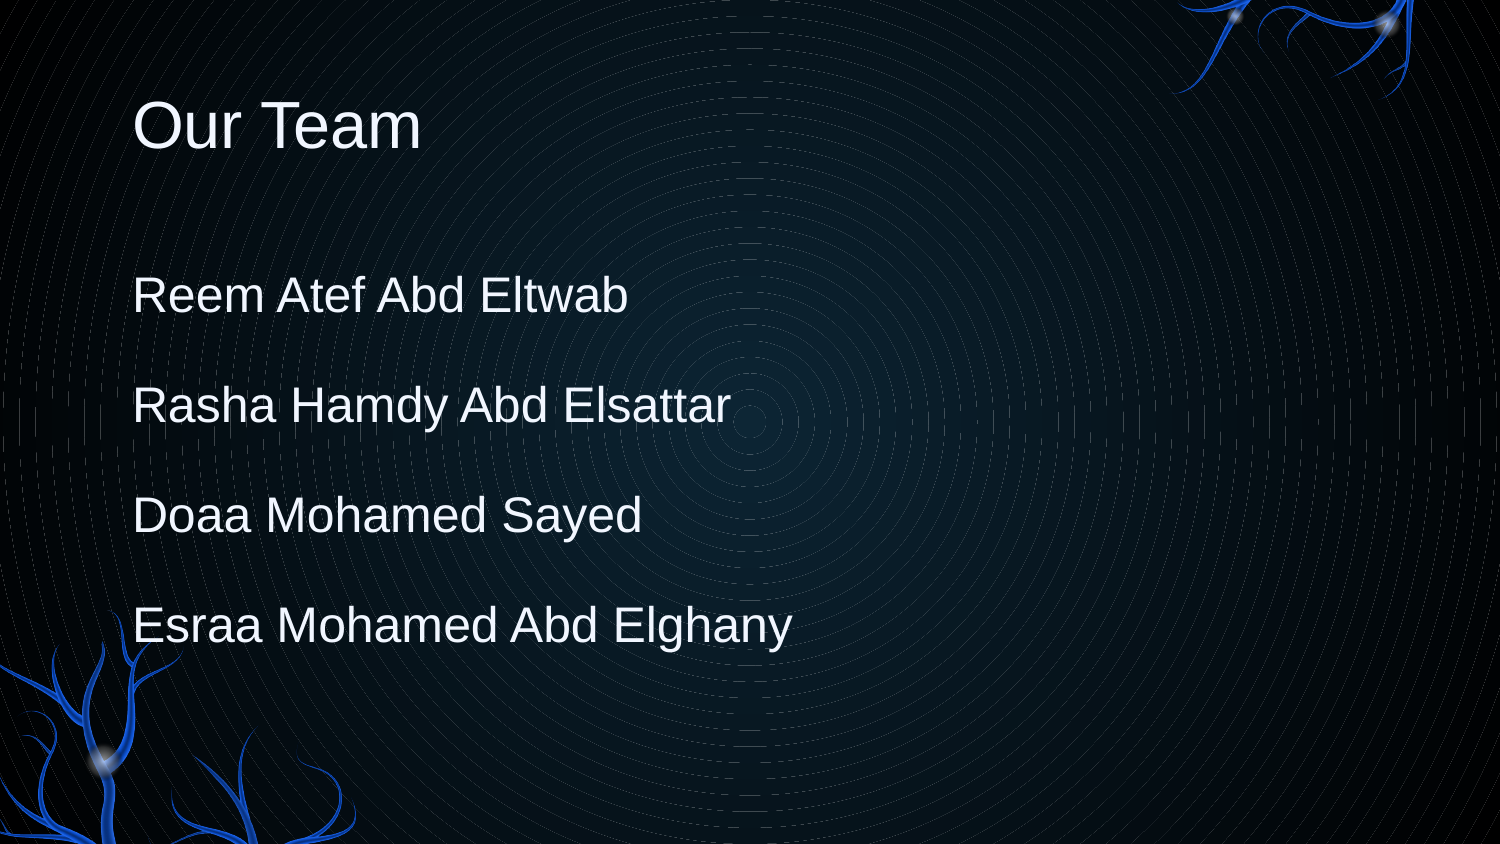

# Our Team Reem Atef Abd Eltwab Rasha Hamdy Abd Elsattar Doaa Mohamed Sayed Esraa Mohamed Abd Elghany